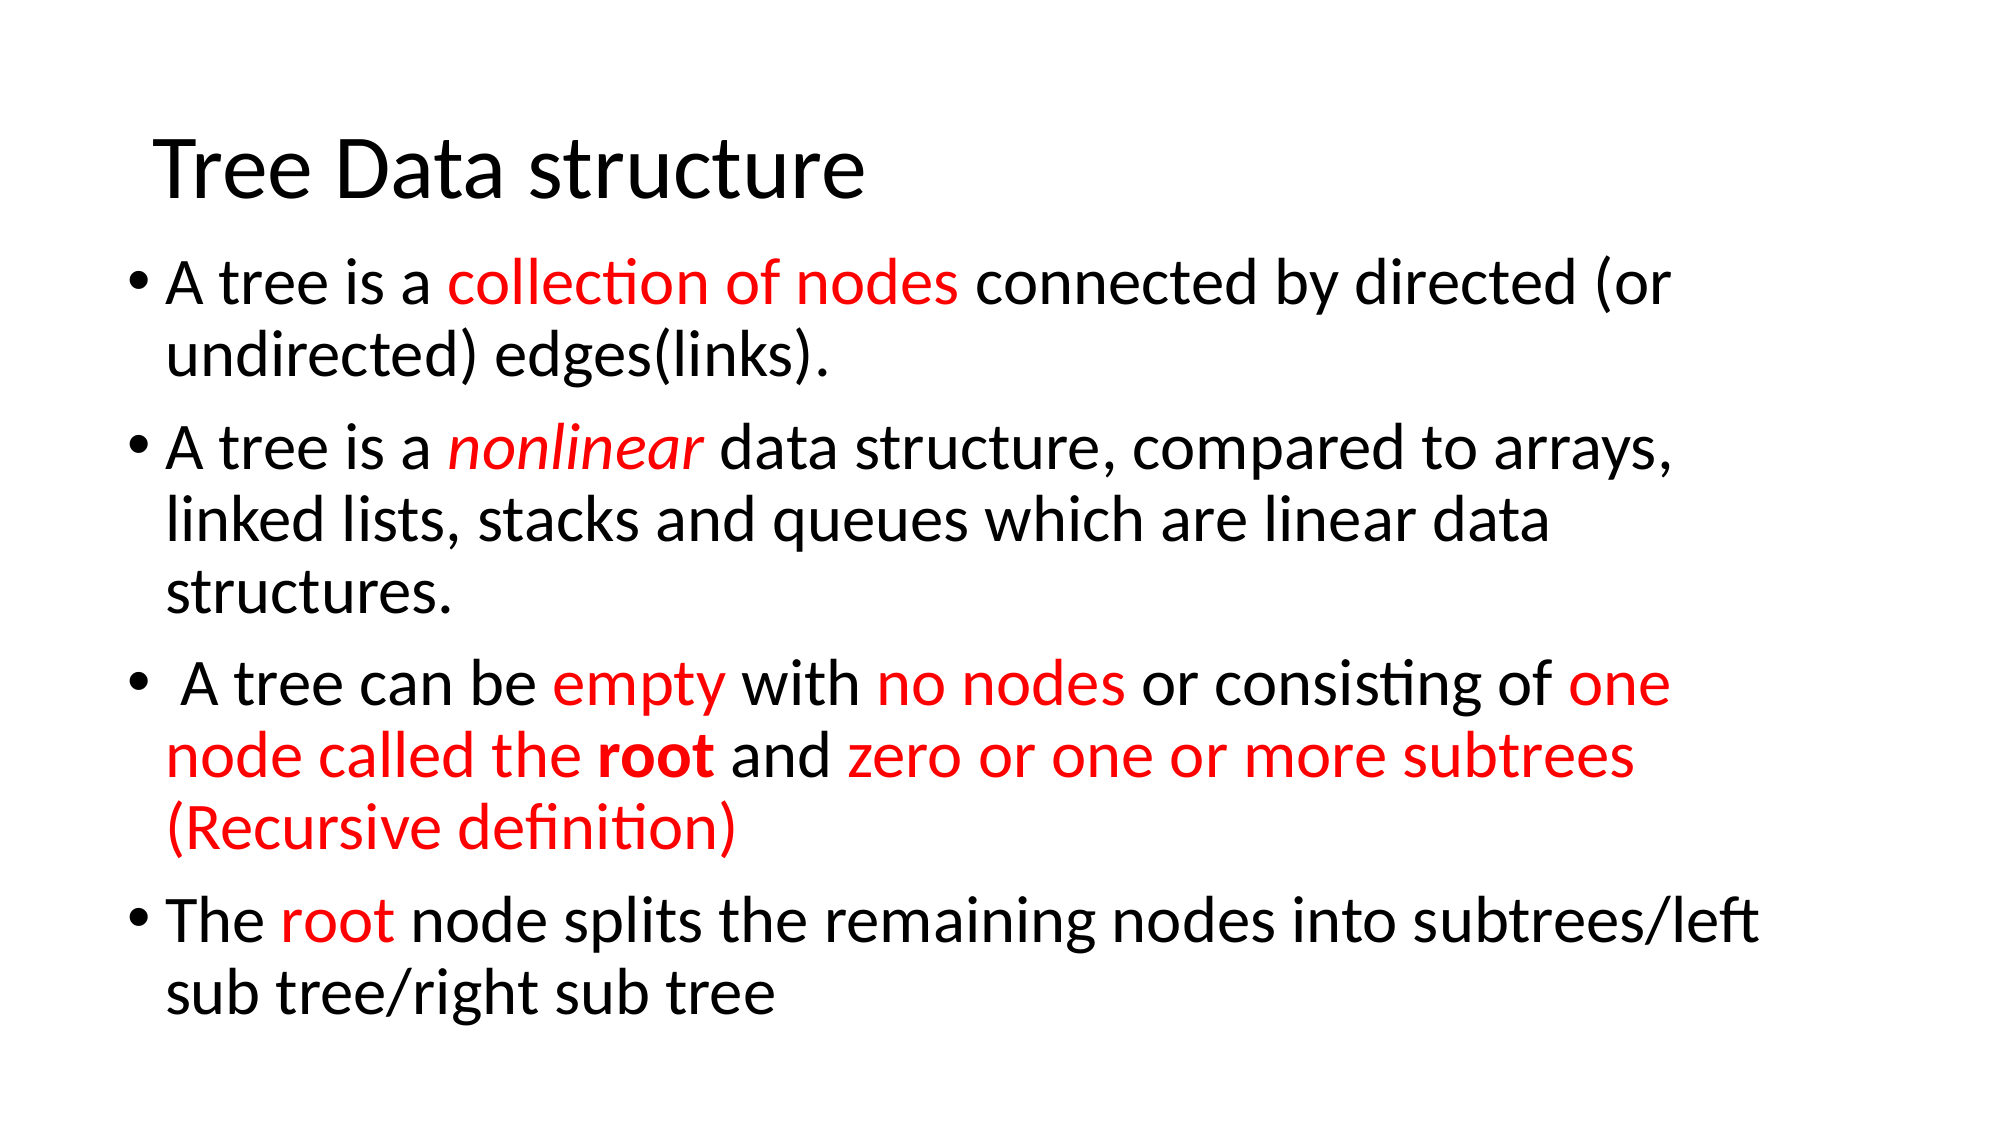

# Tree Data structure
A tree is a collection of nodes connected by directed (or undirected) edges(links).
A tree is a nonlinear data structure, compared to arrays, linked lists, stacks and queues which are linear data structures.
 A tree can be empty with no nodes or consisting of one node called the root and zero or one or more subtrees (Recursive definition)
The root node splits the remaining nodes into subtrees/left sub tree/right sub tree